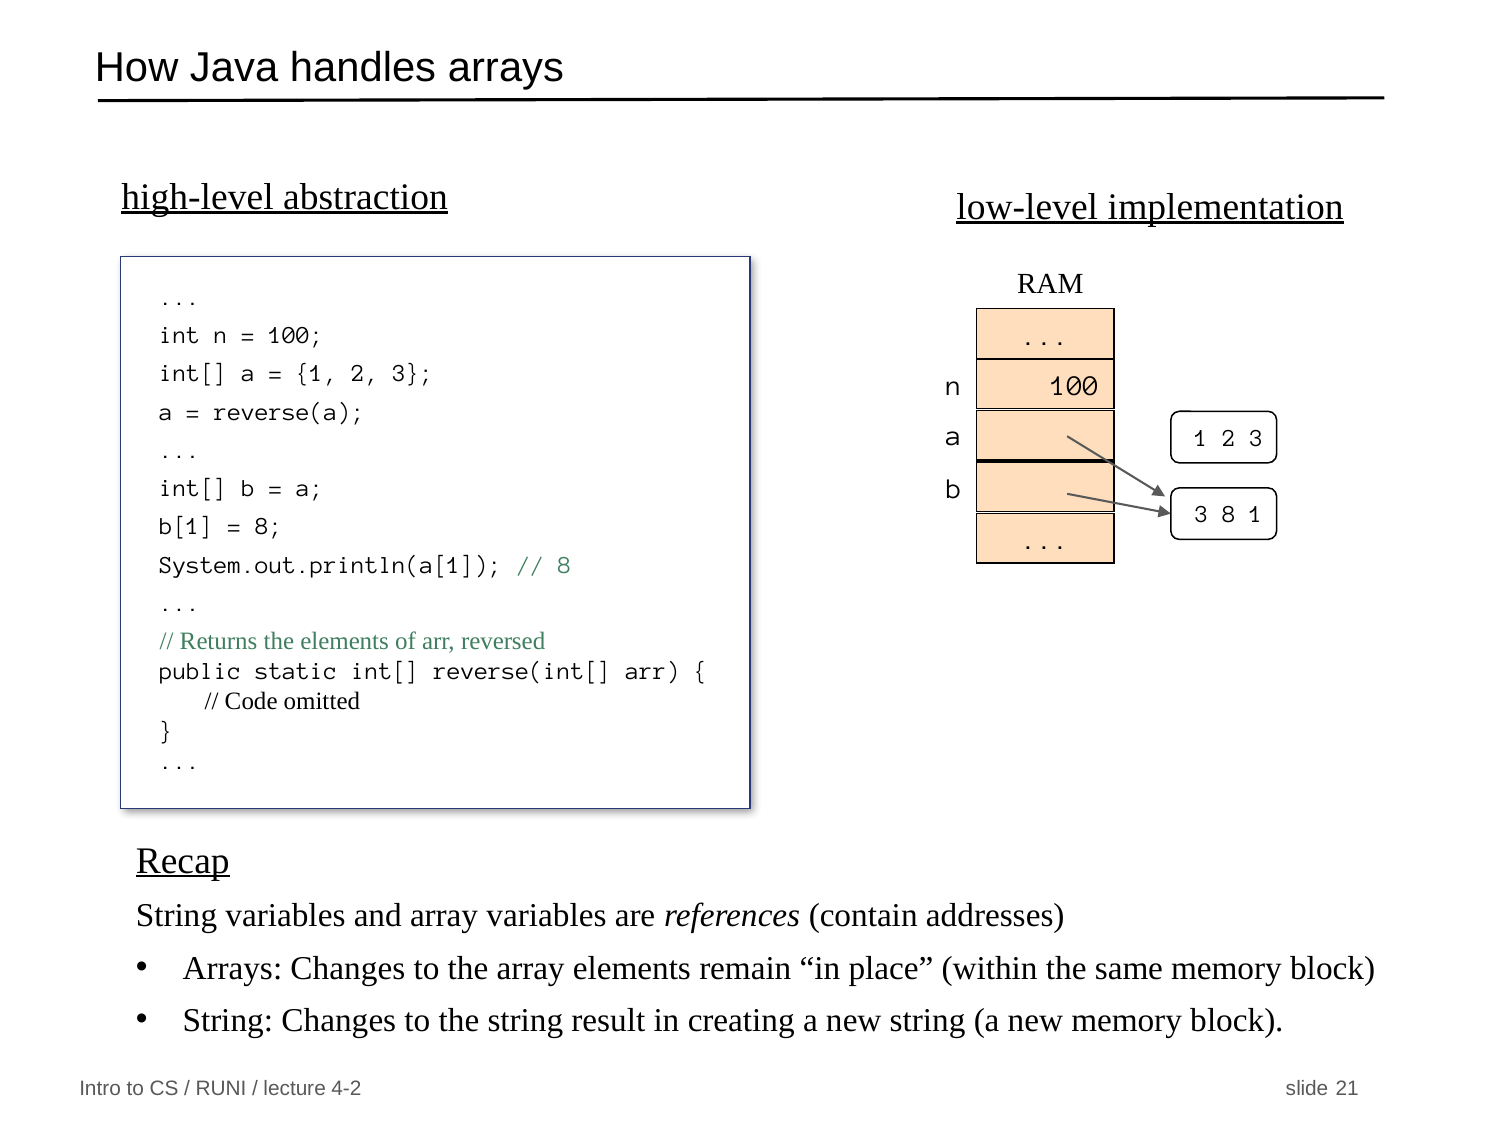

# How Java handles arrays
high-level abstraction
low-level implementation
...
int n = 100;
int[] a = {1, 2, 3};
a = reverse(a);
...
int[] b = a;
b[1] = 8;
System.out.println(a[1]); // 8
...
// Returns the elements of arr, reversed
public static int[] reverse(int[] arr) {
   // Code omitted
}
...

RAM
...
n
10
 100
a

1 2 3

b
3 8 1
...
Recap
String variables and array variables are references (contain addresses)
Arrays: Changes to the array elements remain “in place” (within the same memory block)
String: Changes to the string result in creating a new string (a new memory block).